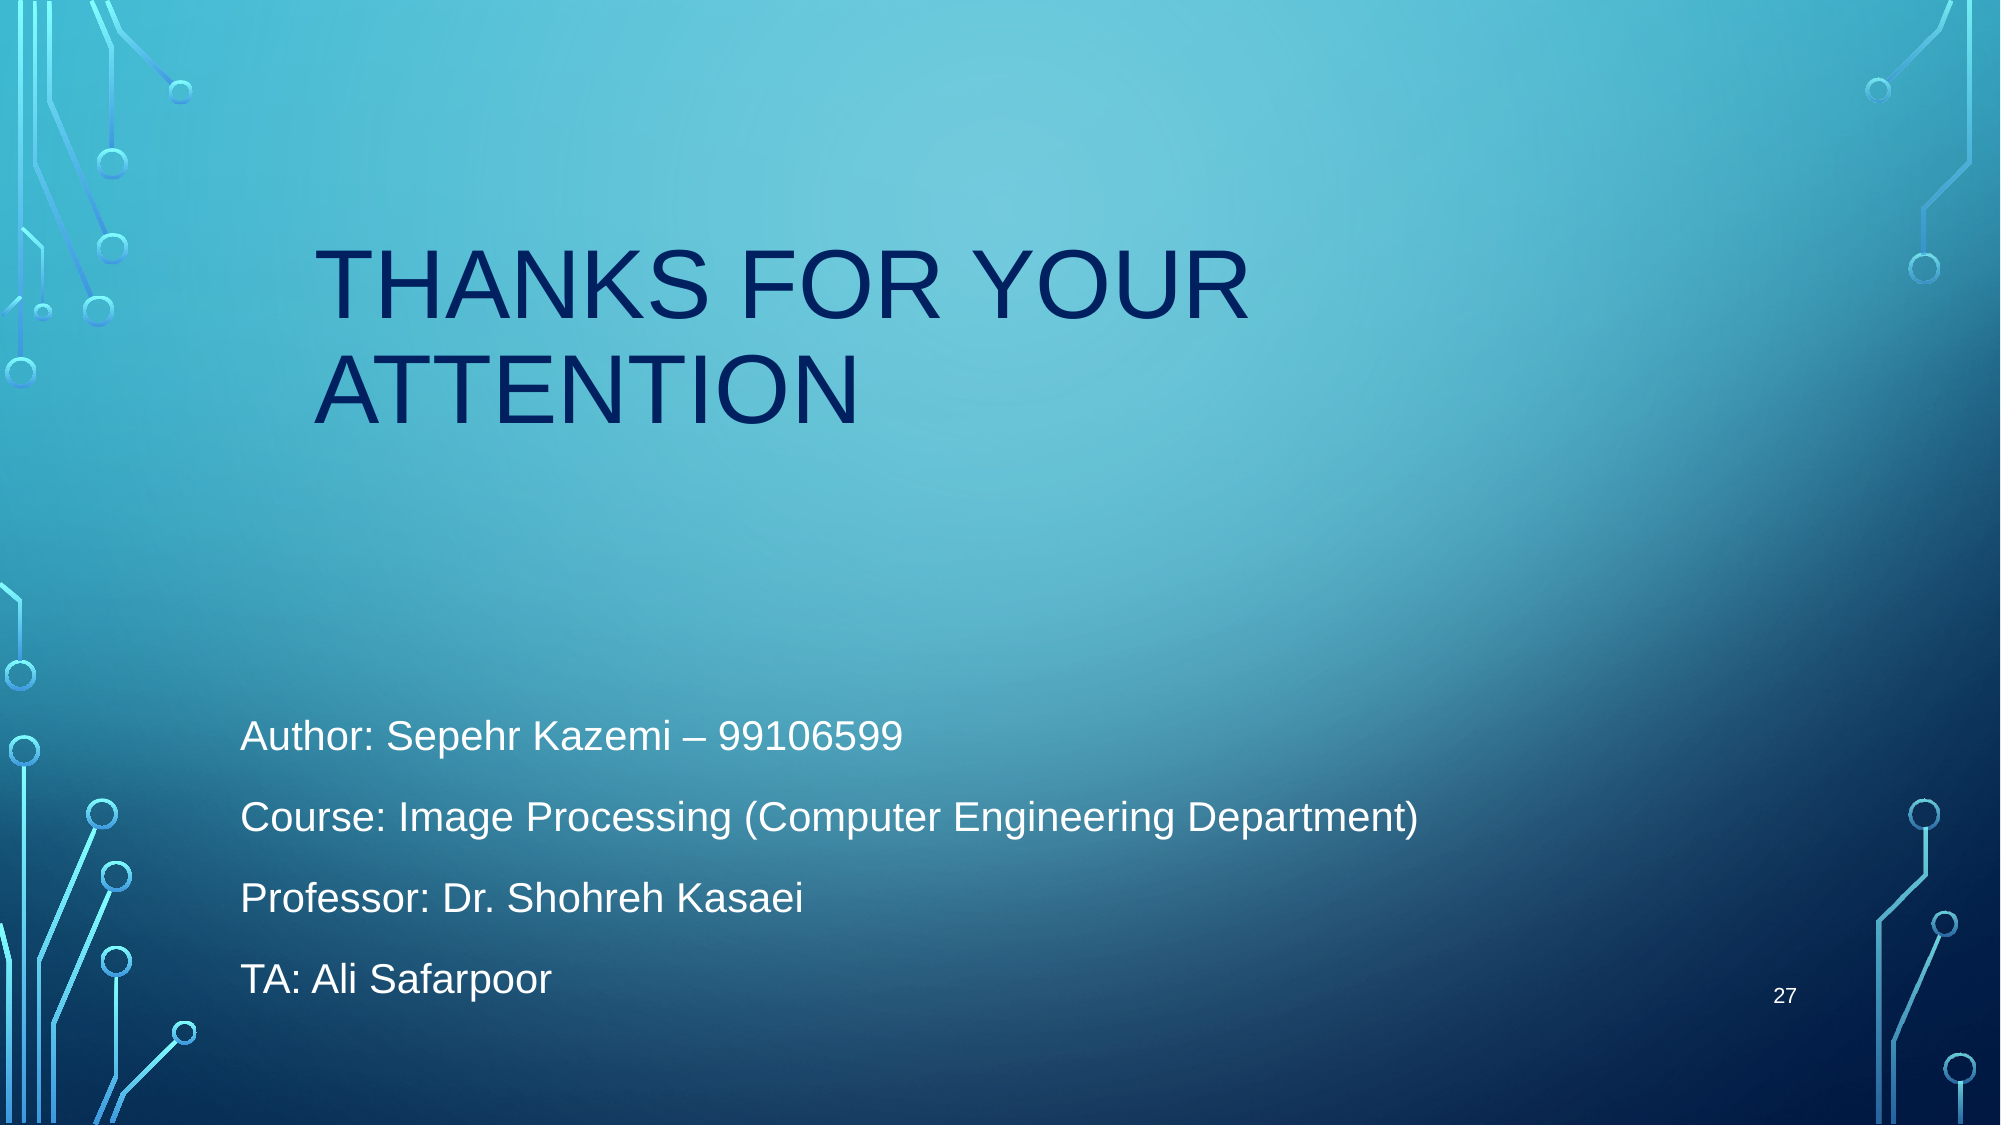

# Thanks for your attention
Author: Sepehr Kazemi – 99106599
Course: Image Processing (Computer Engineering Department)
Professor: Dr. Shohreh Kasaei
TA: Ali Safarpoor

27